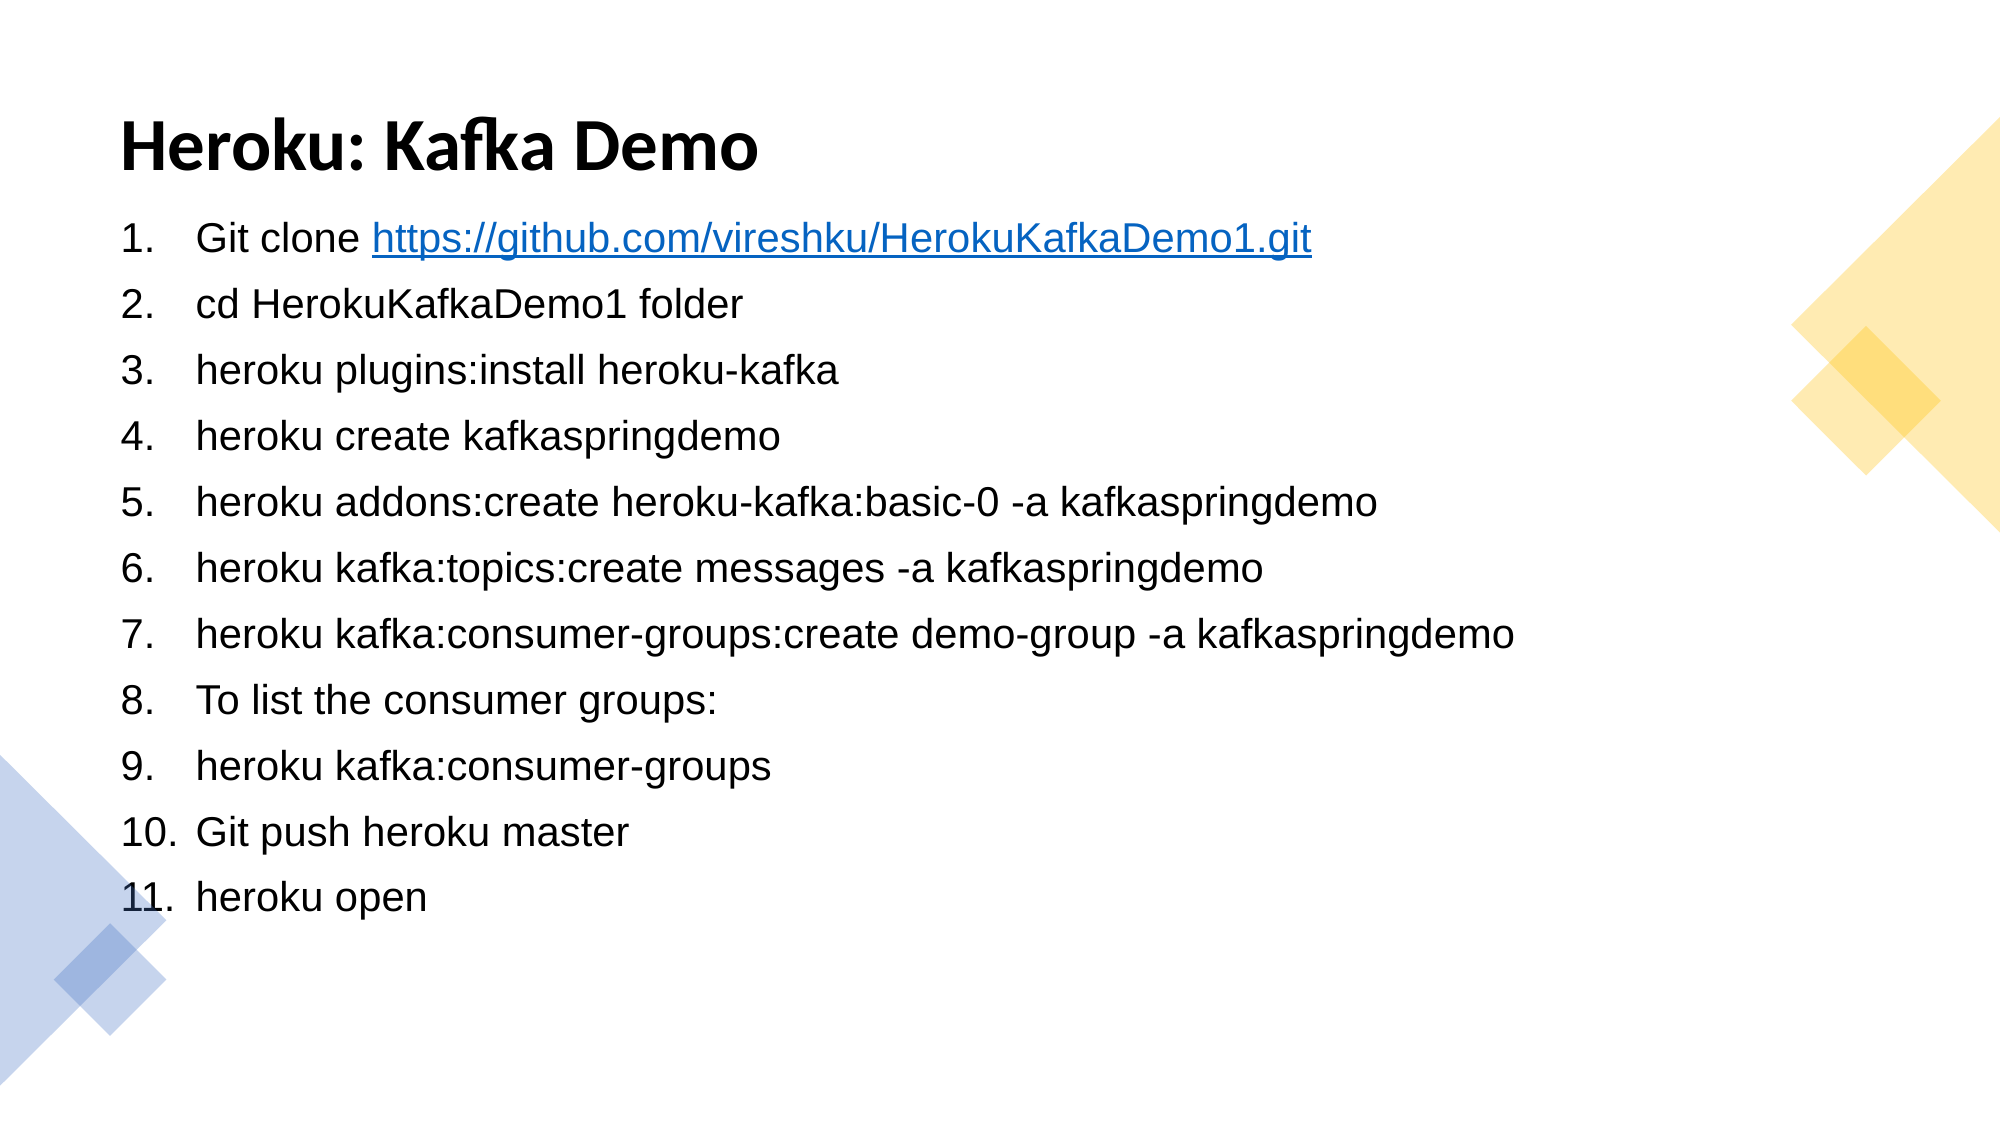

# Heroku: Kafka Demo
Git clone https://github.com/vireshku/HerokuKafkaDemo1.git
cd HerokuKafkaDemo1 folder
heroku plugins:install heroku-kafka
heroku create kafkaspringdemo
heroku addons:create heroku-kafka:basic-0 -a kafkaspringdemo
heroku kafka:topics:create messages -a kafkaspringdemo
heroku kafka:consumer-groups:create demo-group -a kafkaspringdemo
To list the consumer groups:
heroku kafka:consumer-groups
Git push heroku master
heroku open